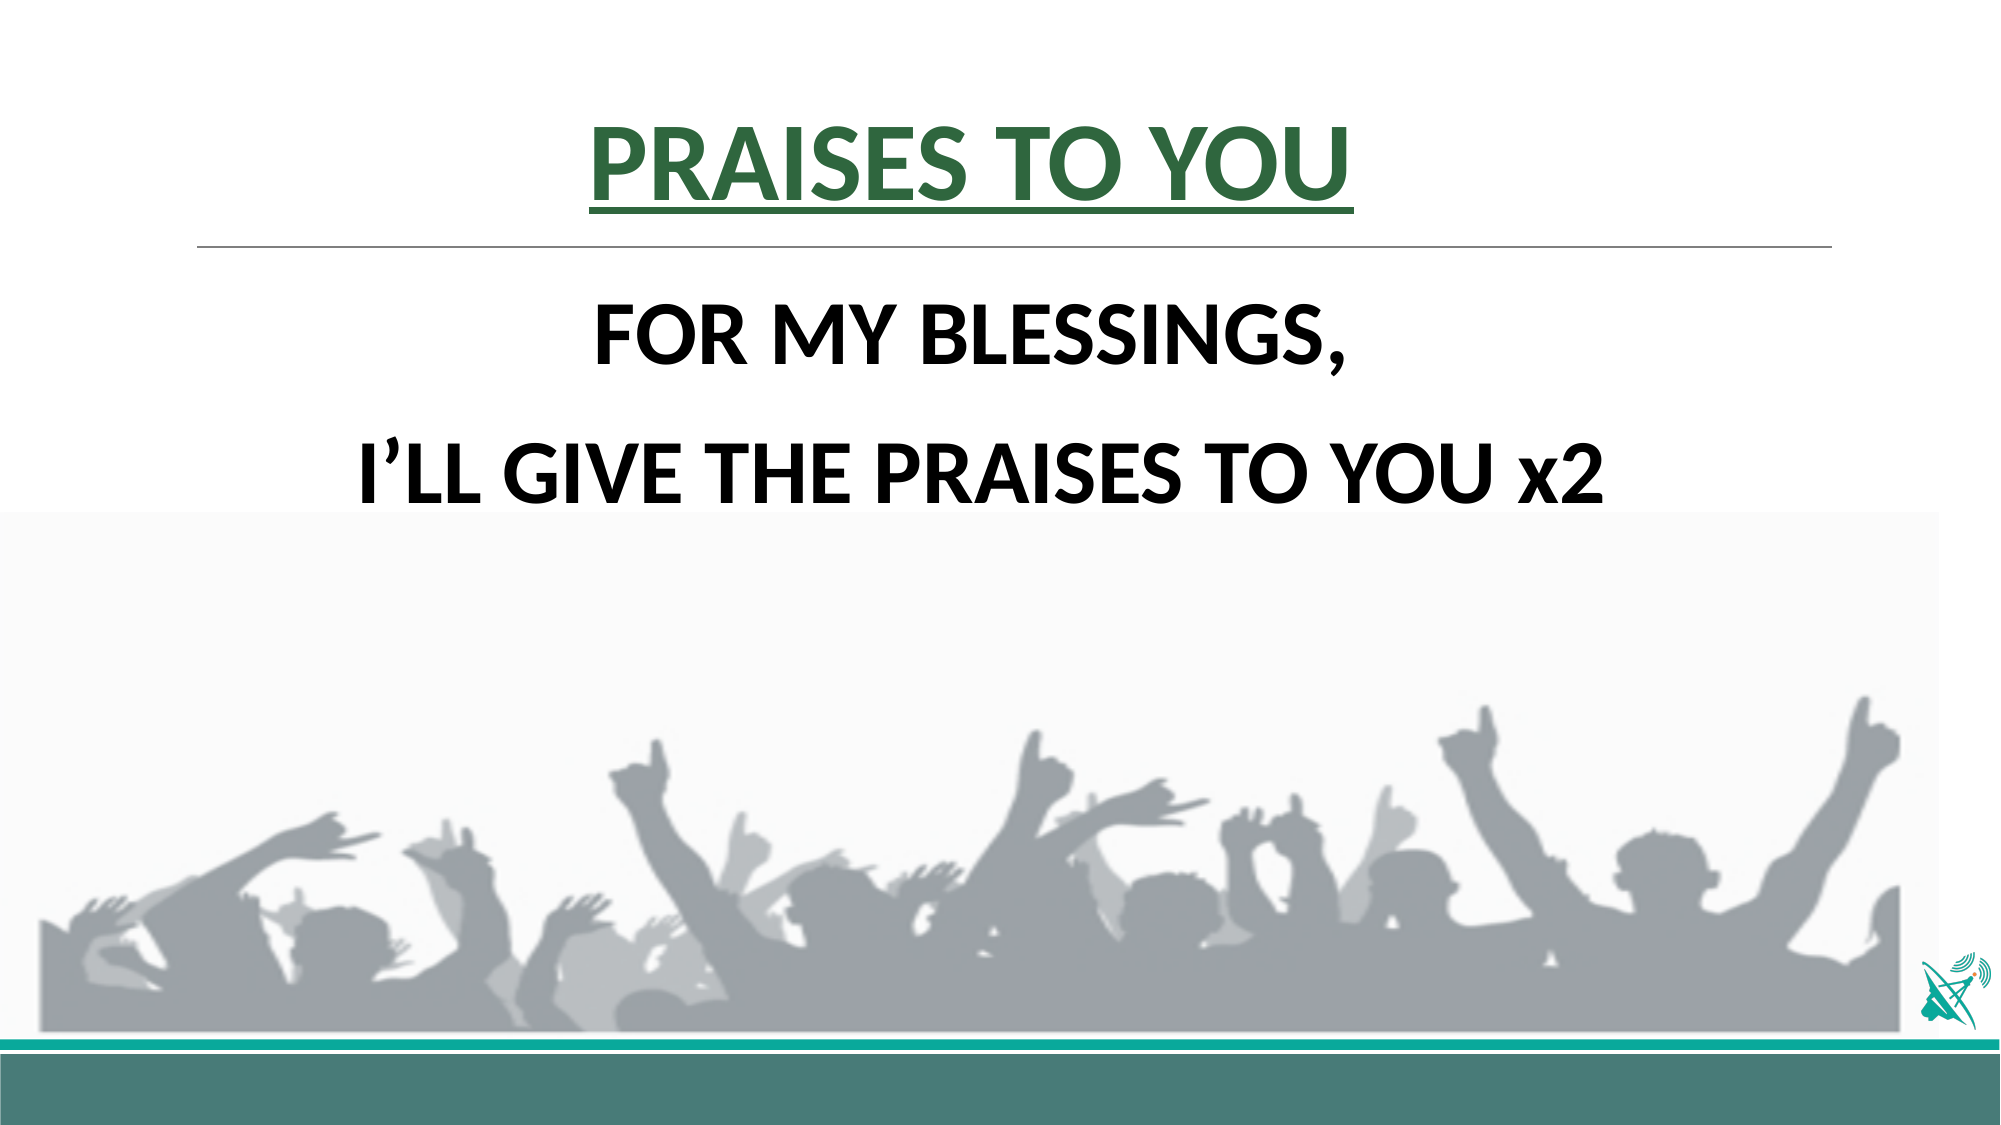

# PRAISES TO YOU
FOR MY BLESSINGS,
I’LL GIVE THE PRAISES TO YOU x2